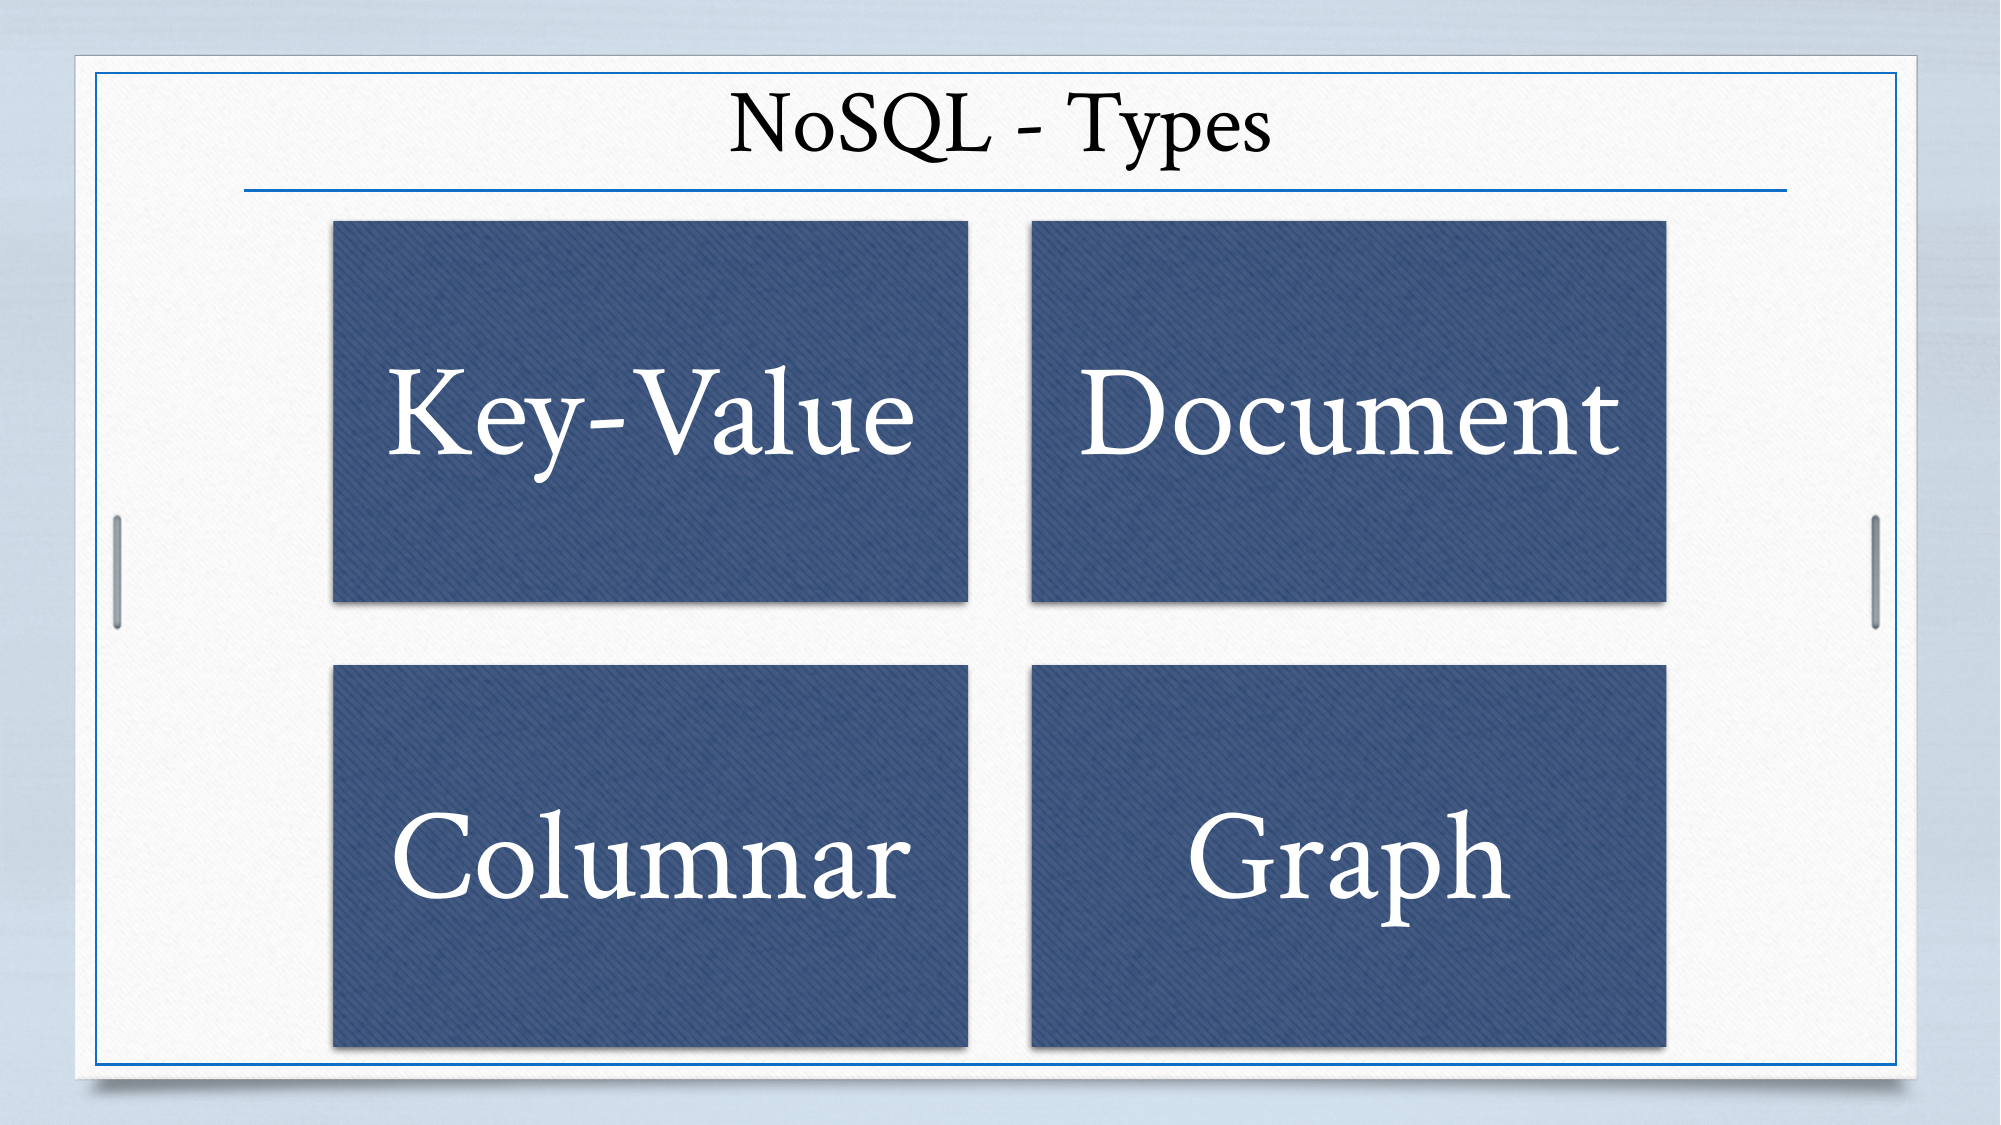

# NoSQL - Types
Key-Value
Document
Columnar
Graph